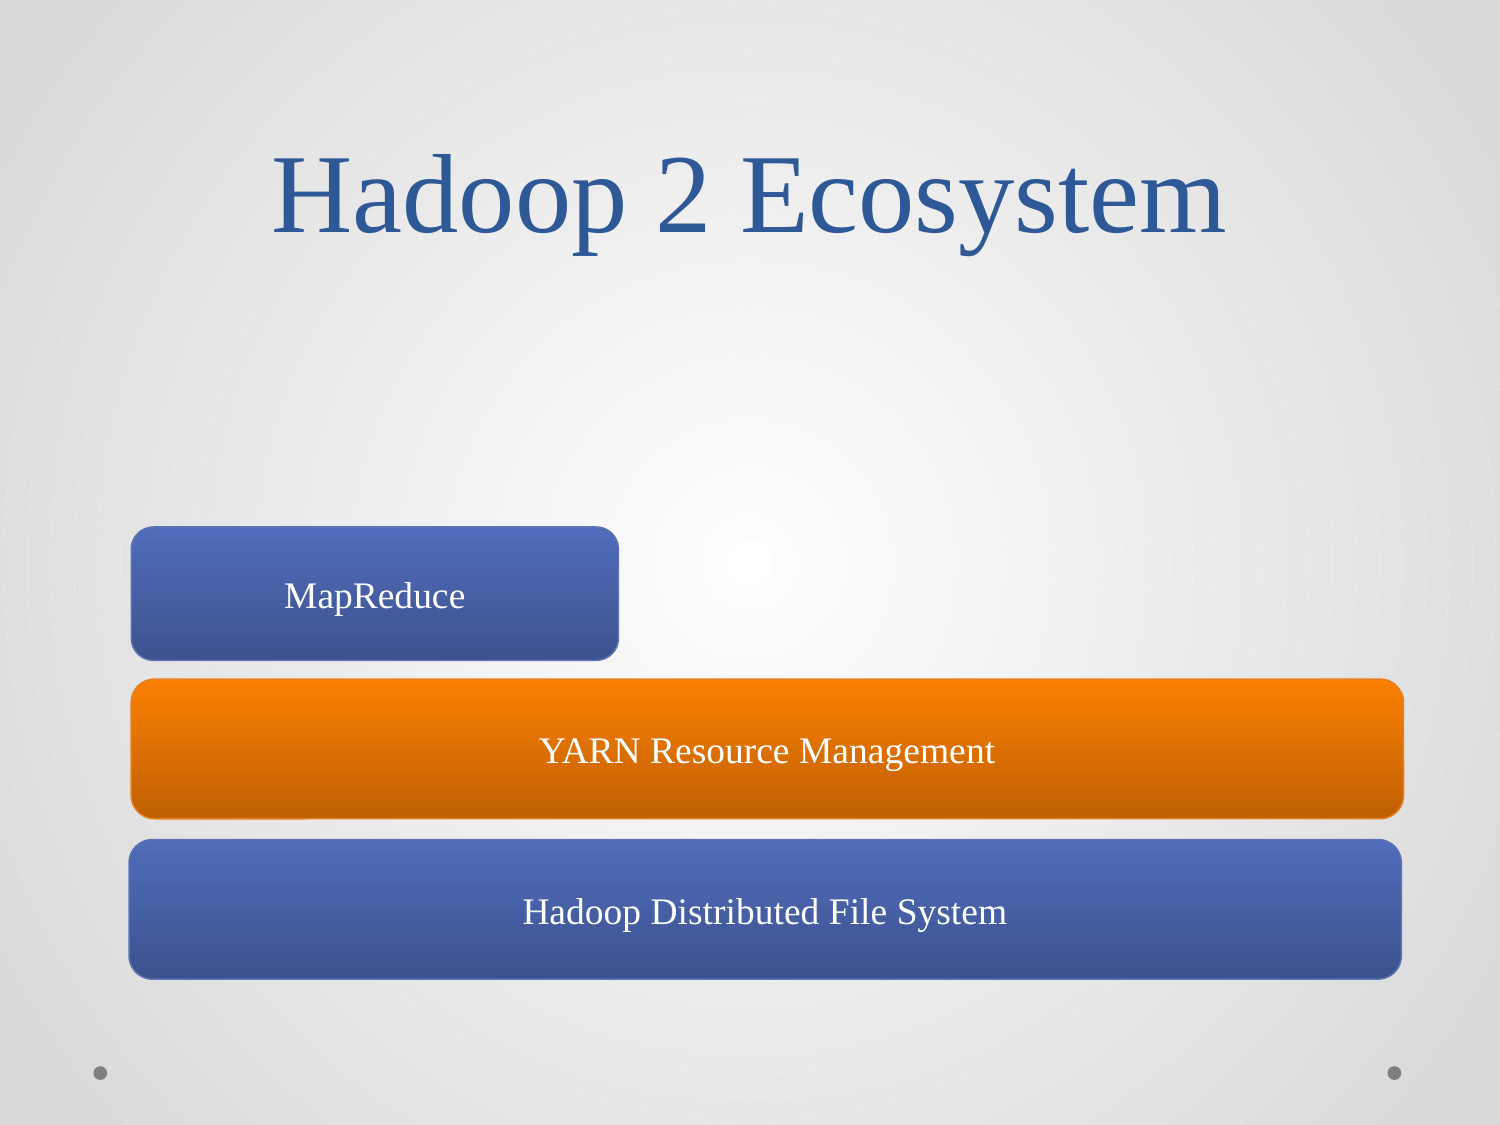

# Hadoop 2 Ecosystem
MapReduce
YARN Resource Management
Hadoop Distributed File System